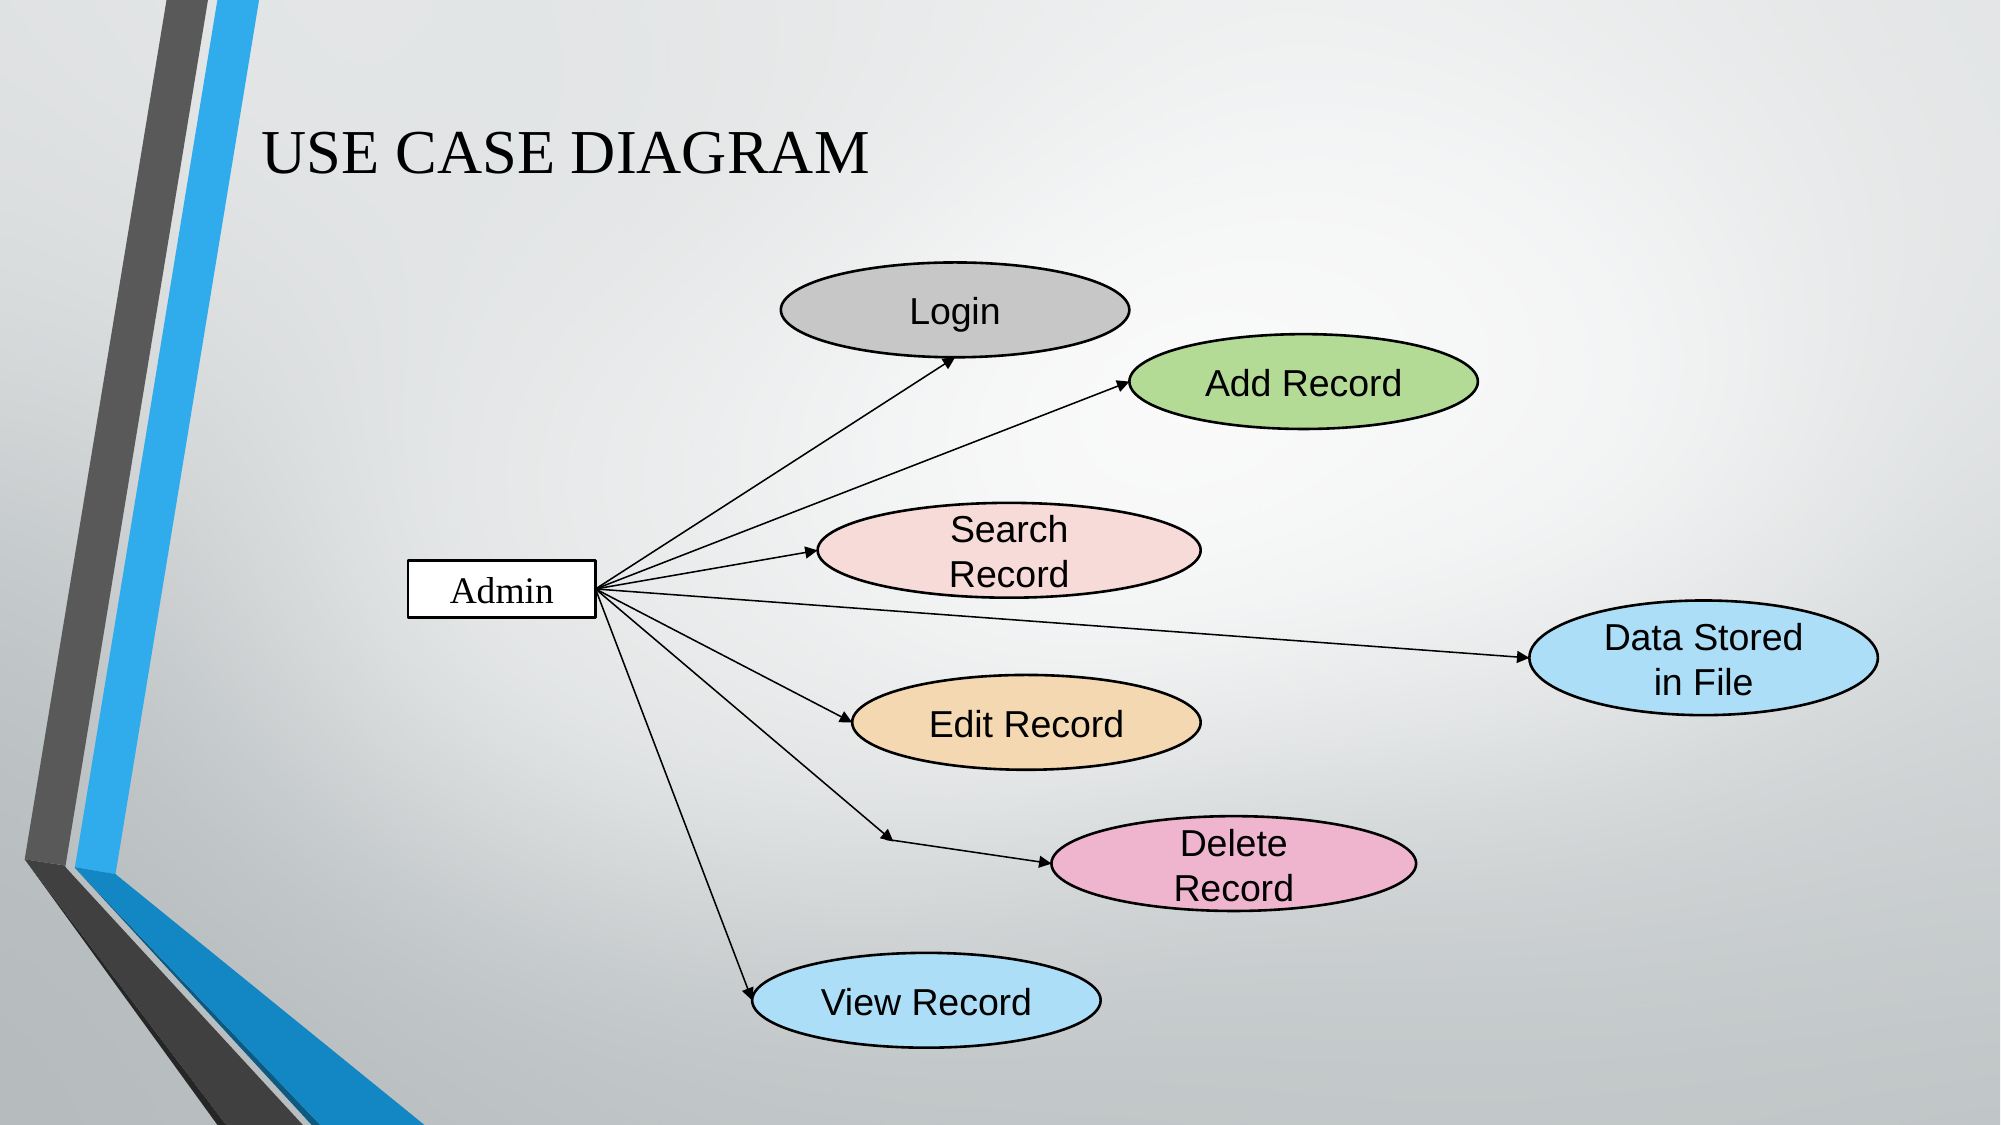

# USE CASE DIAGRAM
Login
Add Record
Search Record
Admin
Data Stored in File
Edit Record
Delete Record
View Record